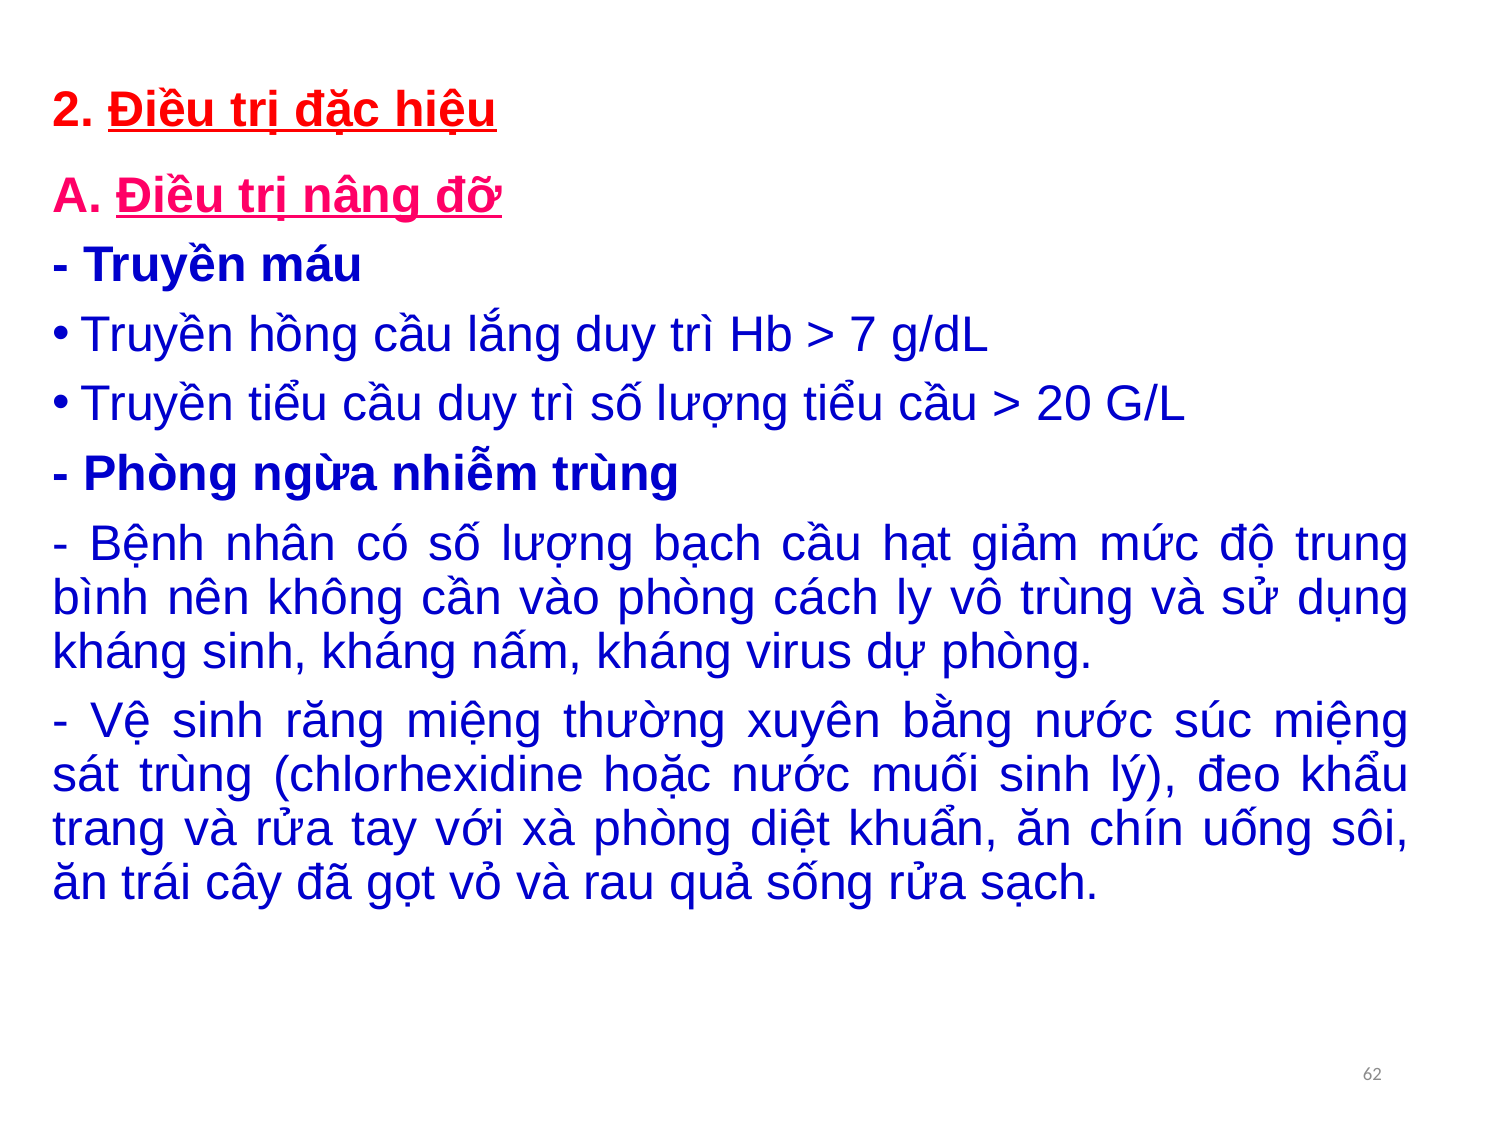

# 2. Điều trị đặc hiệu
A. Điều trị nâng đỡ
- Truyền máu
Truyền hồng cầu lắng duy trì Hb > 7 g/dL
Truyền tiểu cầu duy trì số lượng tiểu cầu > 20 G/L
- Phòng ngừa nhiễm trùng
- Bệnh nhân có số lượng bạch cầu hạt giảm mức độ trung bình nên không cần vào phòng cách ly vô trùng và sử dụng kháng sinh, kháng nấm, kháng virus dự phòng.
- Vệ sinh răng miệng thường xuyên bằng nước súc miệng sát trùng (chlorhexidine hoặc nước muối sinh lý), đeo khẩu trang và rửa tay với xà phòng diệt khuẩn, ăn chín uống sôi, ăn trái cây đã gọt vỏ và rau quả sống rửa sạch.

62